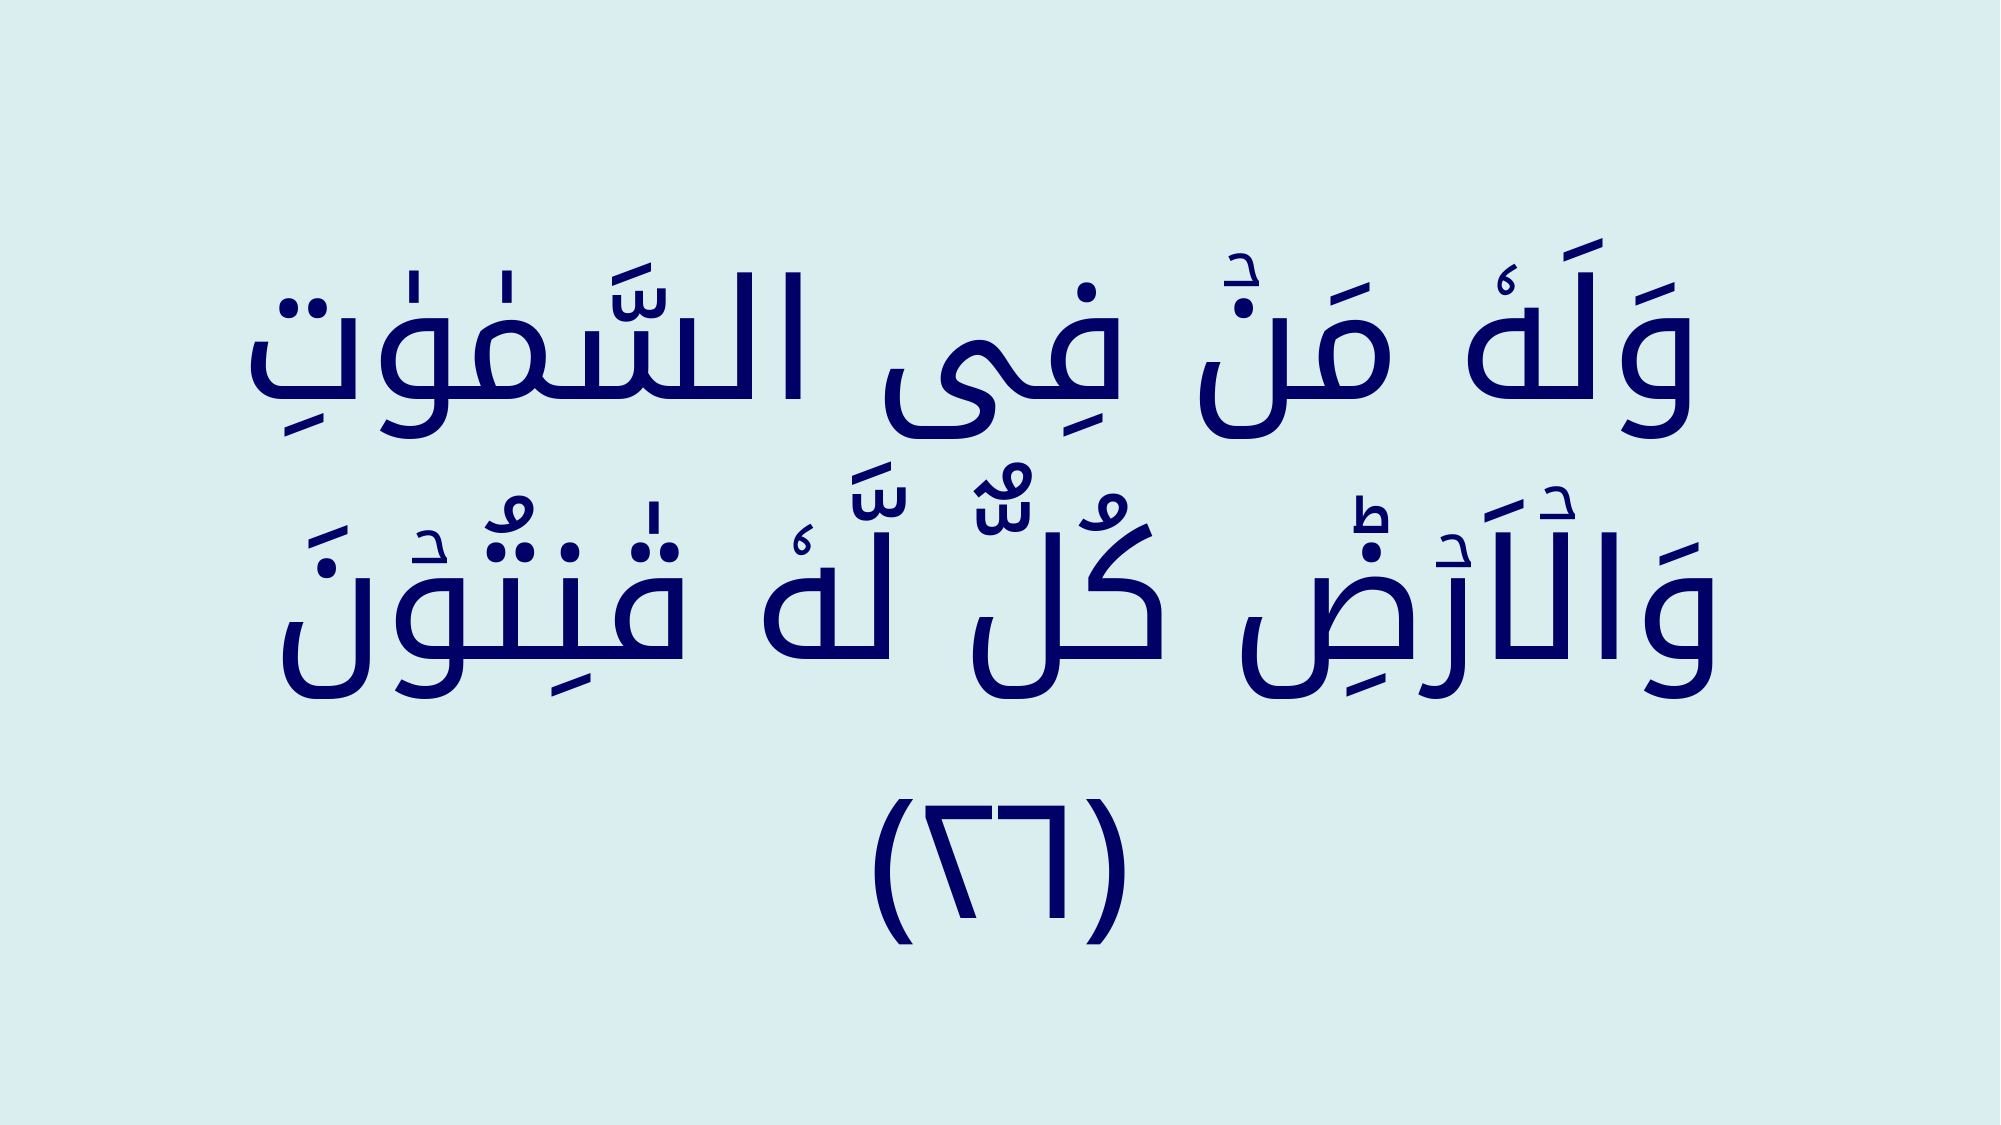

وَلَهٗ مَنۡ فِى السَّمٰوٰتِ وَالۡاَرۡضِ‌ؕ كُلٌّ لَّهٗ قٰنِتُوۡنَ ‏﴿﻿۲۶﻿﴾